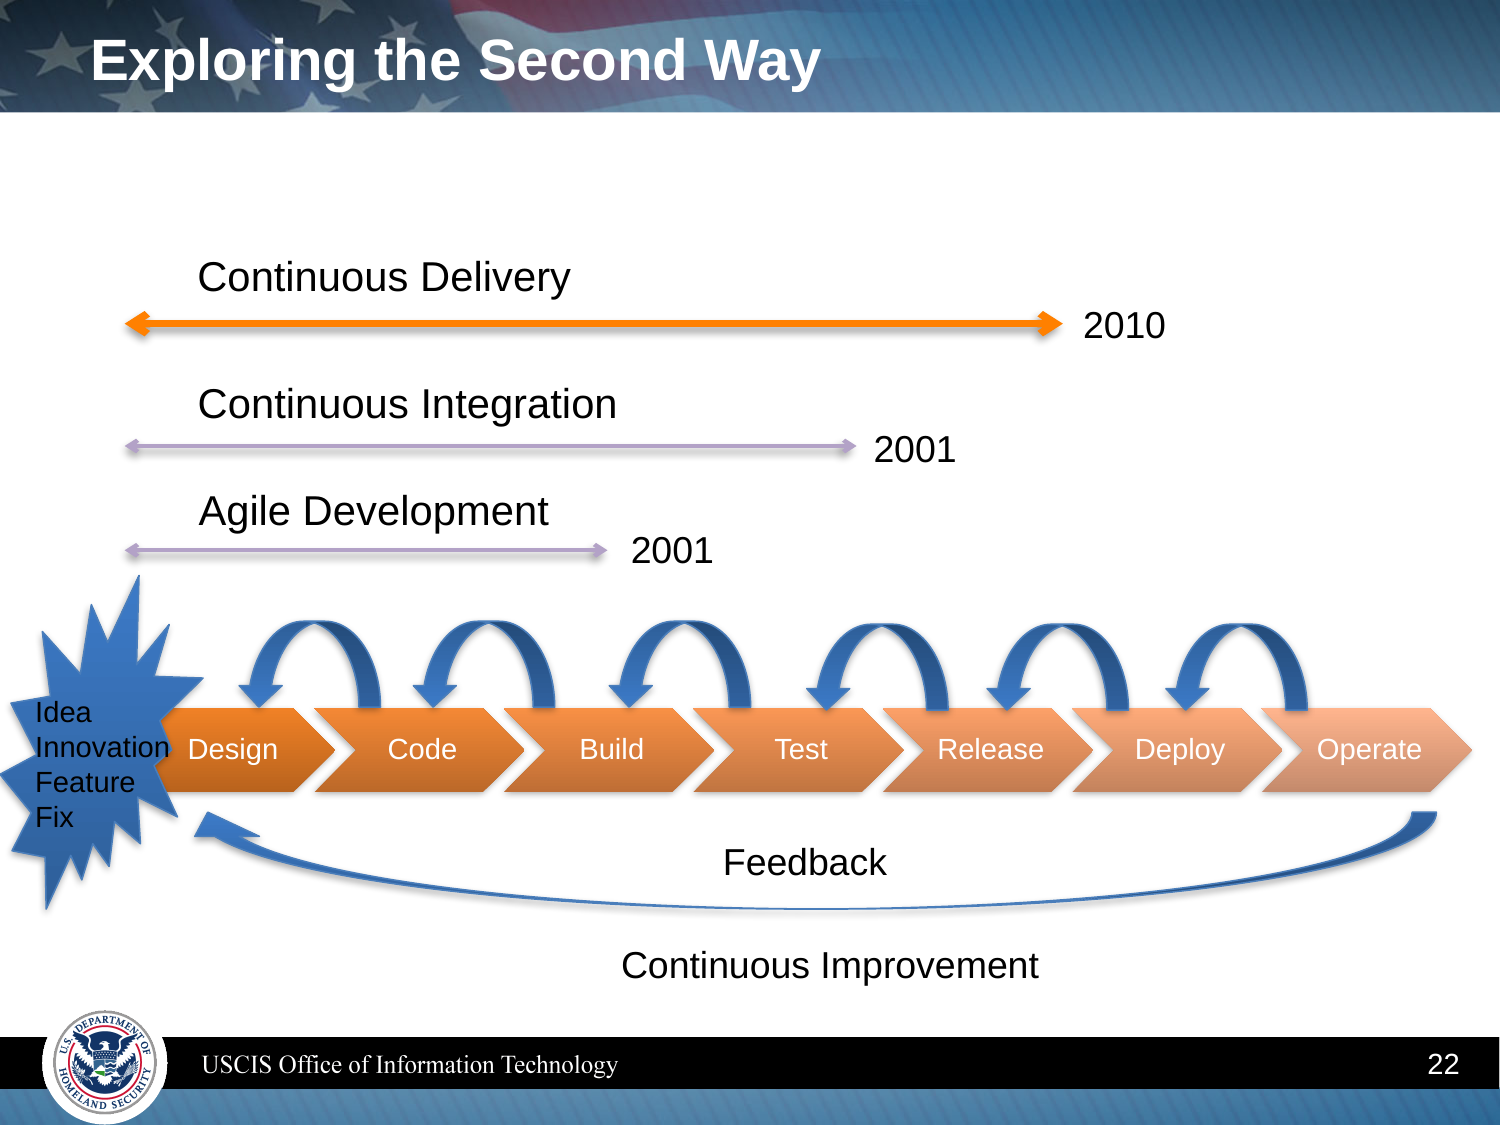

# Exploring the Second Way
Continuous Delivery
Continuous Integration
Agile Development

Idea
Innovation
Feature
Fix

Feedback
Continuous Improvement
2010
Design
Code
Build
Test
Release
Deploy
Operate
2001
2001

22